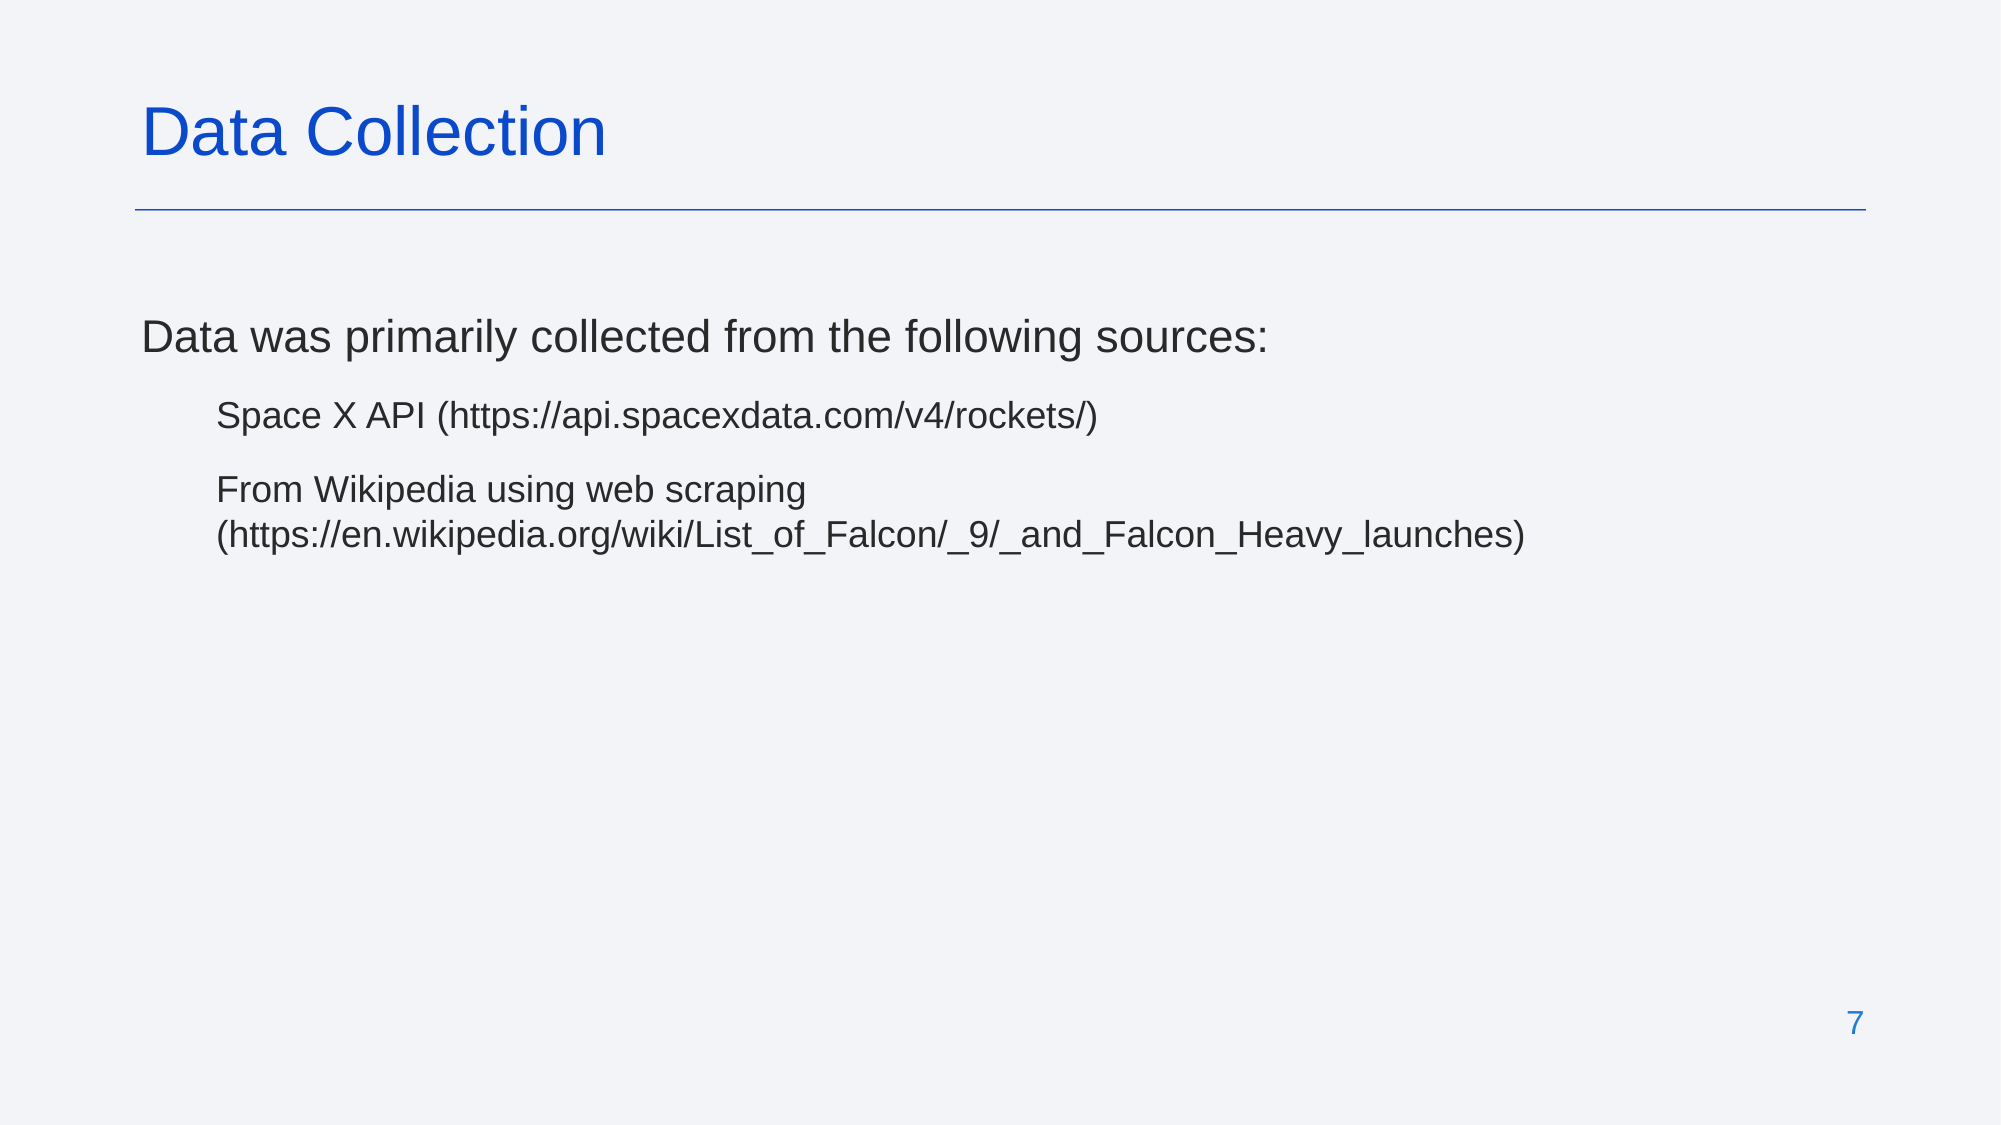

Data Collection
Data was primarily collected from the following sources:
Space X API (https://api.spacexdata.com/v4/rockets/)
From Wikipedia using web scraping (https://en.wikipedia.org/wiki/List_of_Falcon/_9/_and_Falcon_Heavy_launches)
7